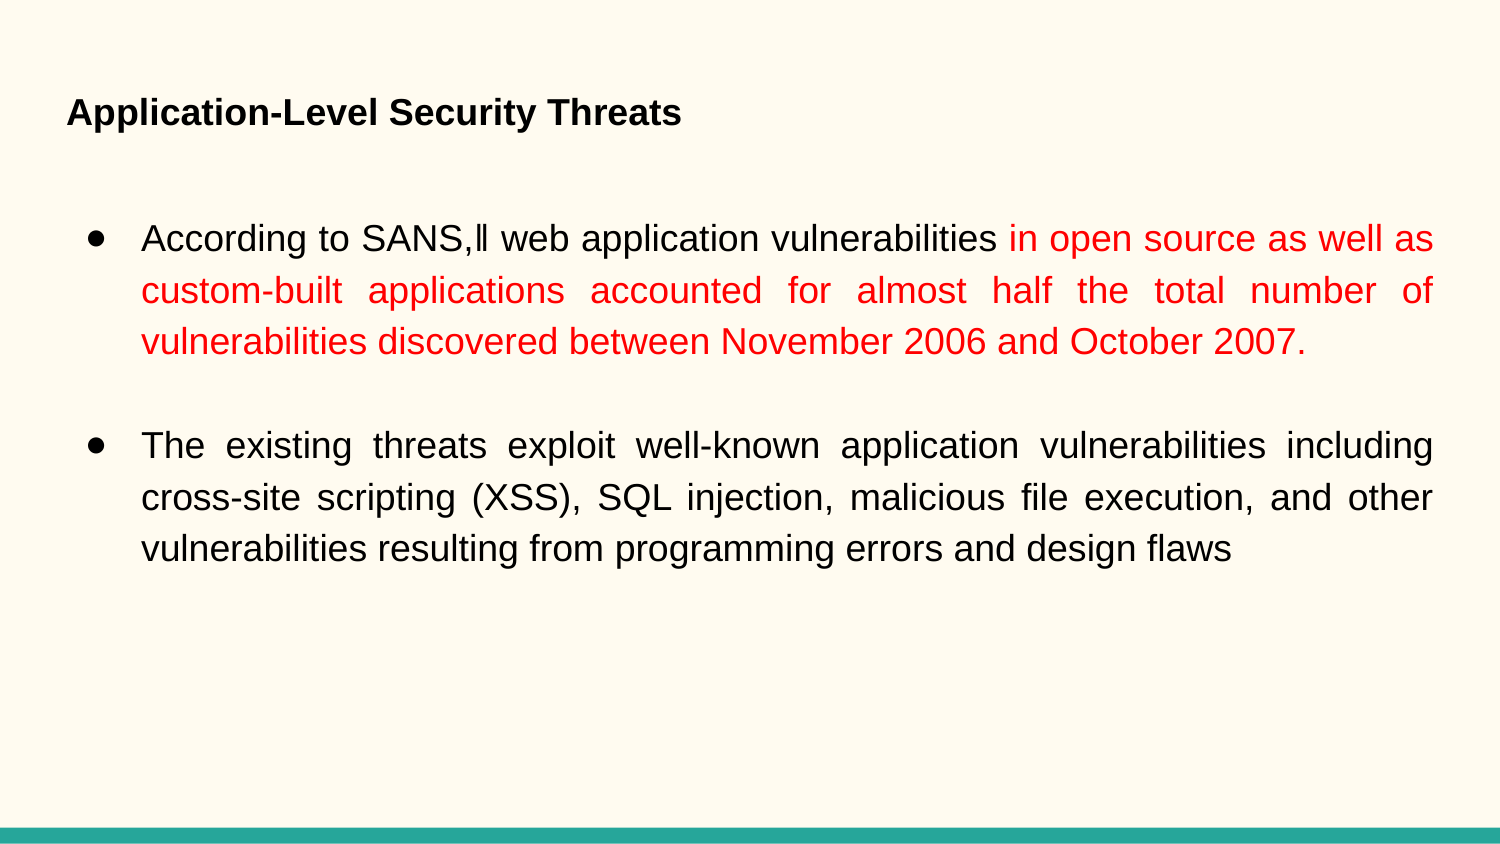

# Application-Level Security Threats
According to SANS,‖ web application vulnerabilities in open source as well as custom-built applications accounted for almost half the total number of vulnerabilities discovered between November 2006 and October 2007.

The existing threats exploit well-known application vulnerabilities including cross-site scripting (XSS), SQL injection, malicious file execution, and other vulnerabilities resulting from programming errors and design flaws